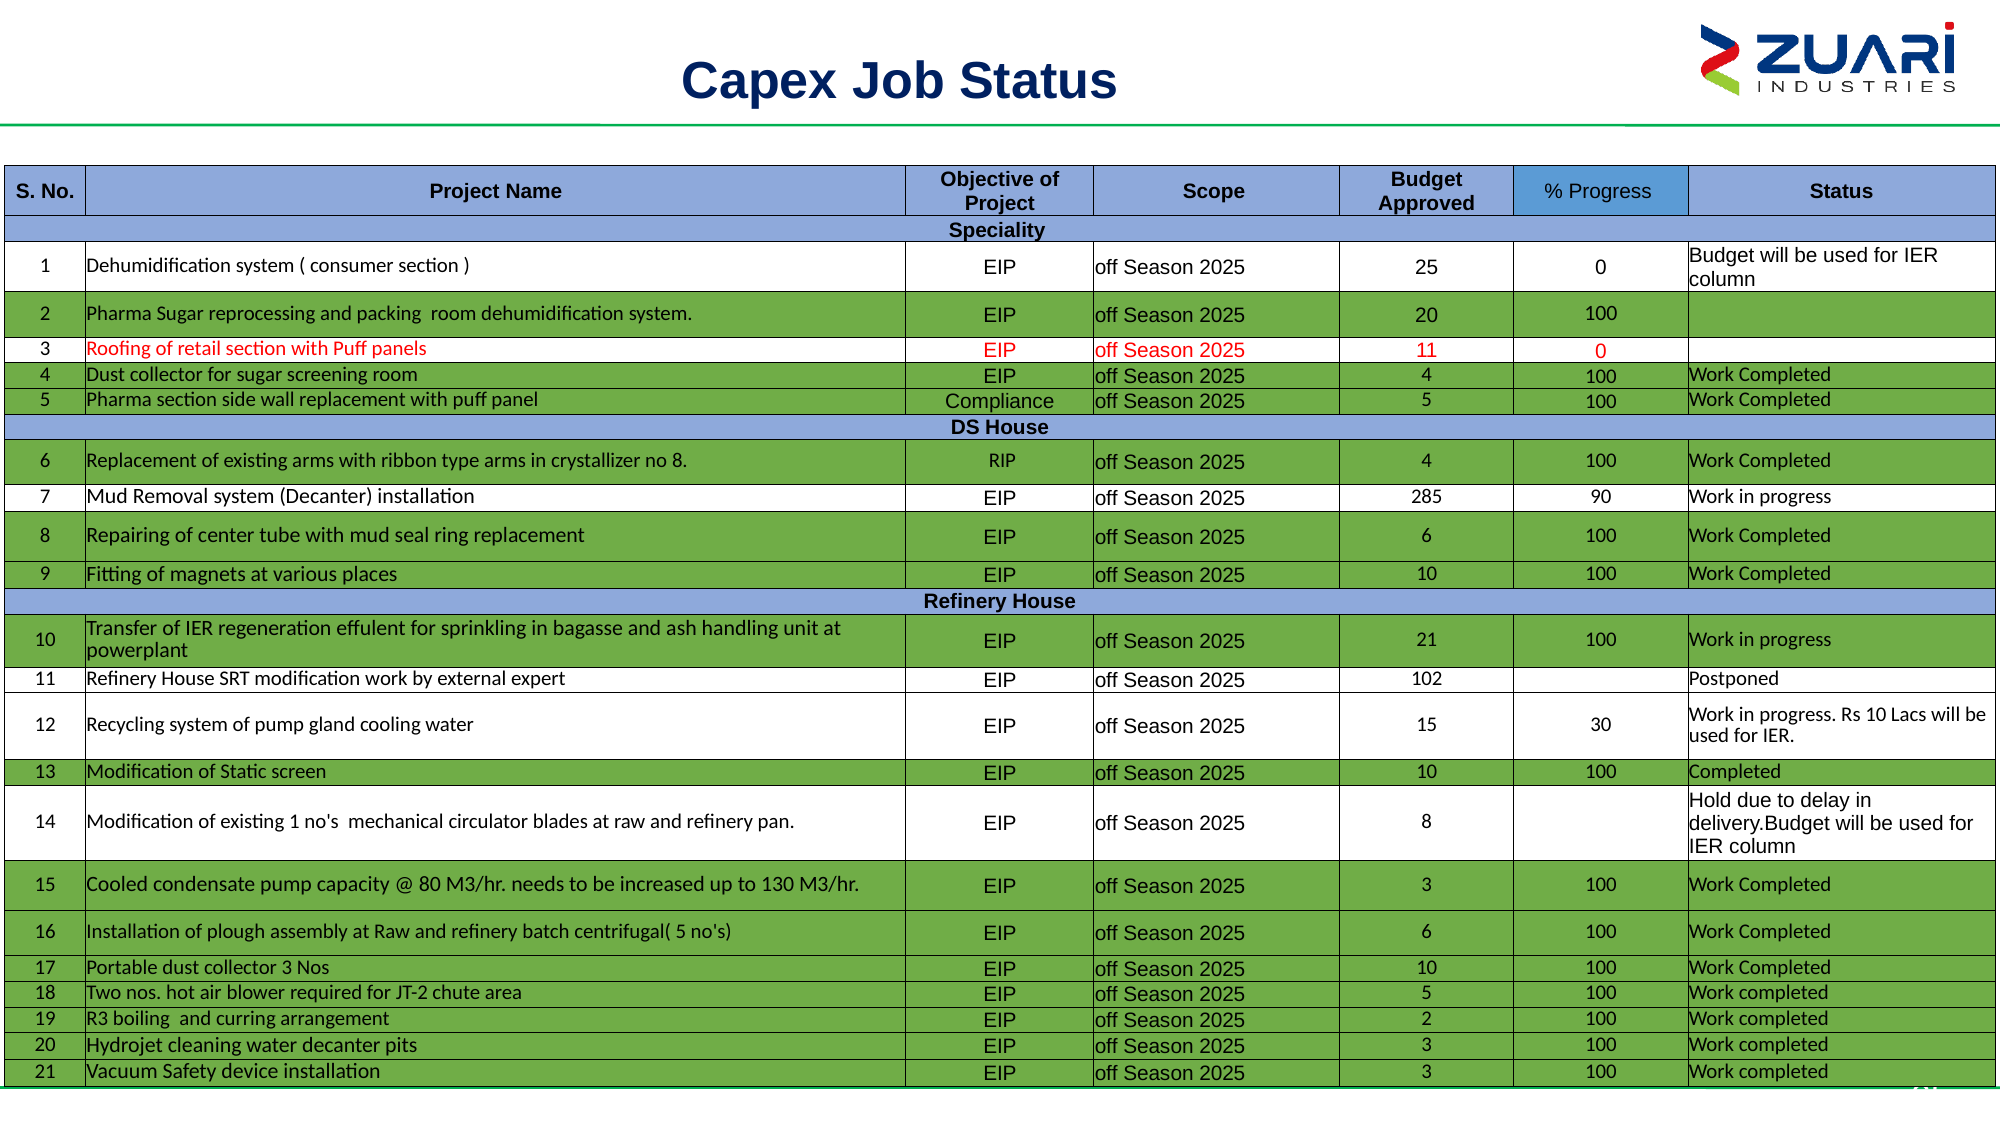

Capex Job Status
| S. No. | Project Name | Objective of Project | Scope | Budget Approved | % Progress | Status |
| --- | --- | --- | --- | --- | --- | --- |
| Speciality |  |  |  |  |  |  |
| 1 | Dehumidification system ( consumer section ) | EIP | off Season 2025 | 25 | 0 | Budget will be used for IER column |
| 2 | Pharma Sugar reprocessing and packing room dehumidification system. | EIP | off Season 2025 | 20 | 100 |  |
| 3 | Roofing of retail section with Puff panels | EIP | off Season 2025 | 11 | 0 |  |
| 4 | Dust collector for sugar screening room | EIP | off Season 2025 | 4 | 100 | Work Completed |
| 5 | Pharma section side wall replacement with puff panel | Compliance | off Season 2025 | 5 | 100 | Work Completed |
| DS House |  |  |  |  |  |  |
| 6 | Replacement of existing arms with ribbon type arms in crystallizer no 8. | RIP | off Season 2025 | 4 | 100 | Work Completed |
| 7 | Mud Removal system (Decanter) installation | EIP | off Season 2025 | 285 | 90 | Work in progress |
| 8 | Repairing of center tube with mud seal ring replacement | EIP | off Season 2025 | 6 | 100 | Work Completed |
| 9 | Fitting of magnets at various places | EIP | off Season 2025 | 10 | 100 | Work Completed |
| Refinery House |  |  |  |  |  |  |
| 10 | Transfer of IER regeneration effulent for sprinkling in bagasse and ash handling unit at powerplant | EIP | off Season 2025 | 21 | 100 | Work in progress |
| 11 | Refinery House SRT modification work by external expert | EIP | off Season 2025 | 102 |  | Postponed |
| 12 | Recycling system of pump gland cooling water | EIP | off Season 2025 | 15 | 30 | Work in progress. Rs 10 Lacs will be used for IER. |
| 13 | Modification of Static screen | EIP | off Season 2025 | 10 | 100 | Completed |
| 14 | Modification of existing 1 no's mechanical circulator blades at raw and refinery pan. | EIP | off Season 2025 | 8 |  | Hold due to delay in delivery.Budget will be used for IER column |
| 15 | Cooled condensate pump capacity @ 80 M3/hr. needs to be increased up to 130 M3/hr. | EIP | off Season 2025 | 3 | 100 | Work Completed |
| 16 | Installation of plough assembly at Raw and refinery batch centrifugal( 5 no's) | EIP | off Season 2025 | 6 | 100 | Work Completed |
| 17 | Portable dust collector 3 Nos | EIP | off Season 2025 | 10 | 100 | Work Completed |
| 18 | Two nos. hot air blower required for JT-2 chute area | EIP | off Season 2025 | 5 | 100 | Work completed |
| 19 | R3 boiling and curring arrangement | EIP | off Season 2025 | 2 | 100 | Work completed |
| 20 | Hydrojet cleaning water decanter pits | EIP | off Season 2025 | 3 | 100 | Work completed |
| 21 | Vacuum Safety device installation | EIP | off Season 2025 | 3 | 100 | Work completed |
65